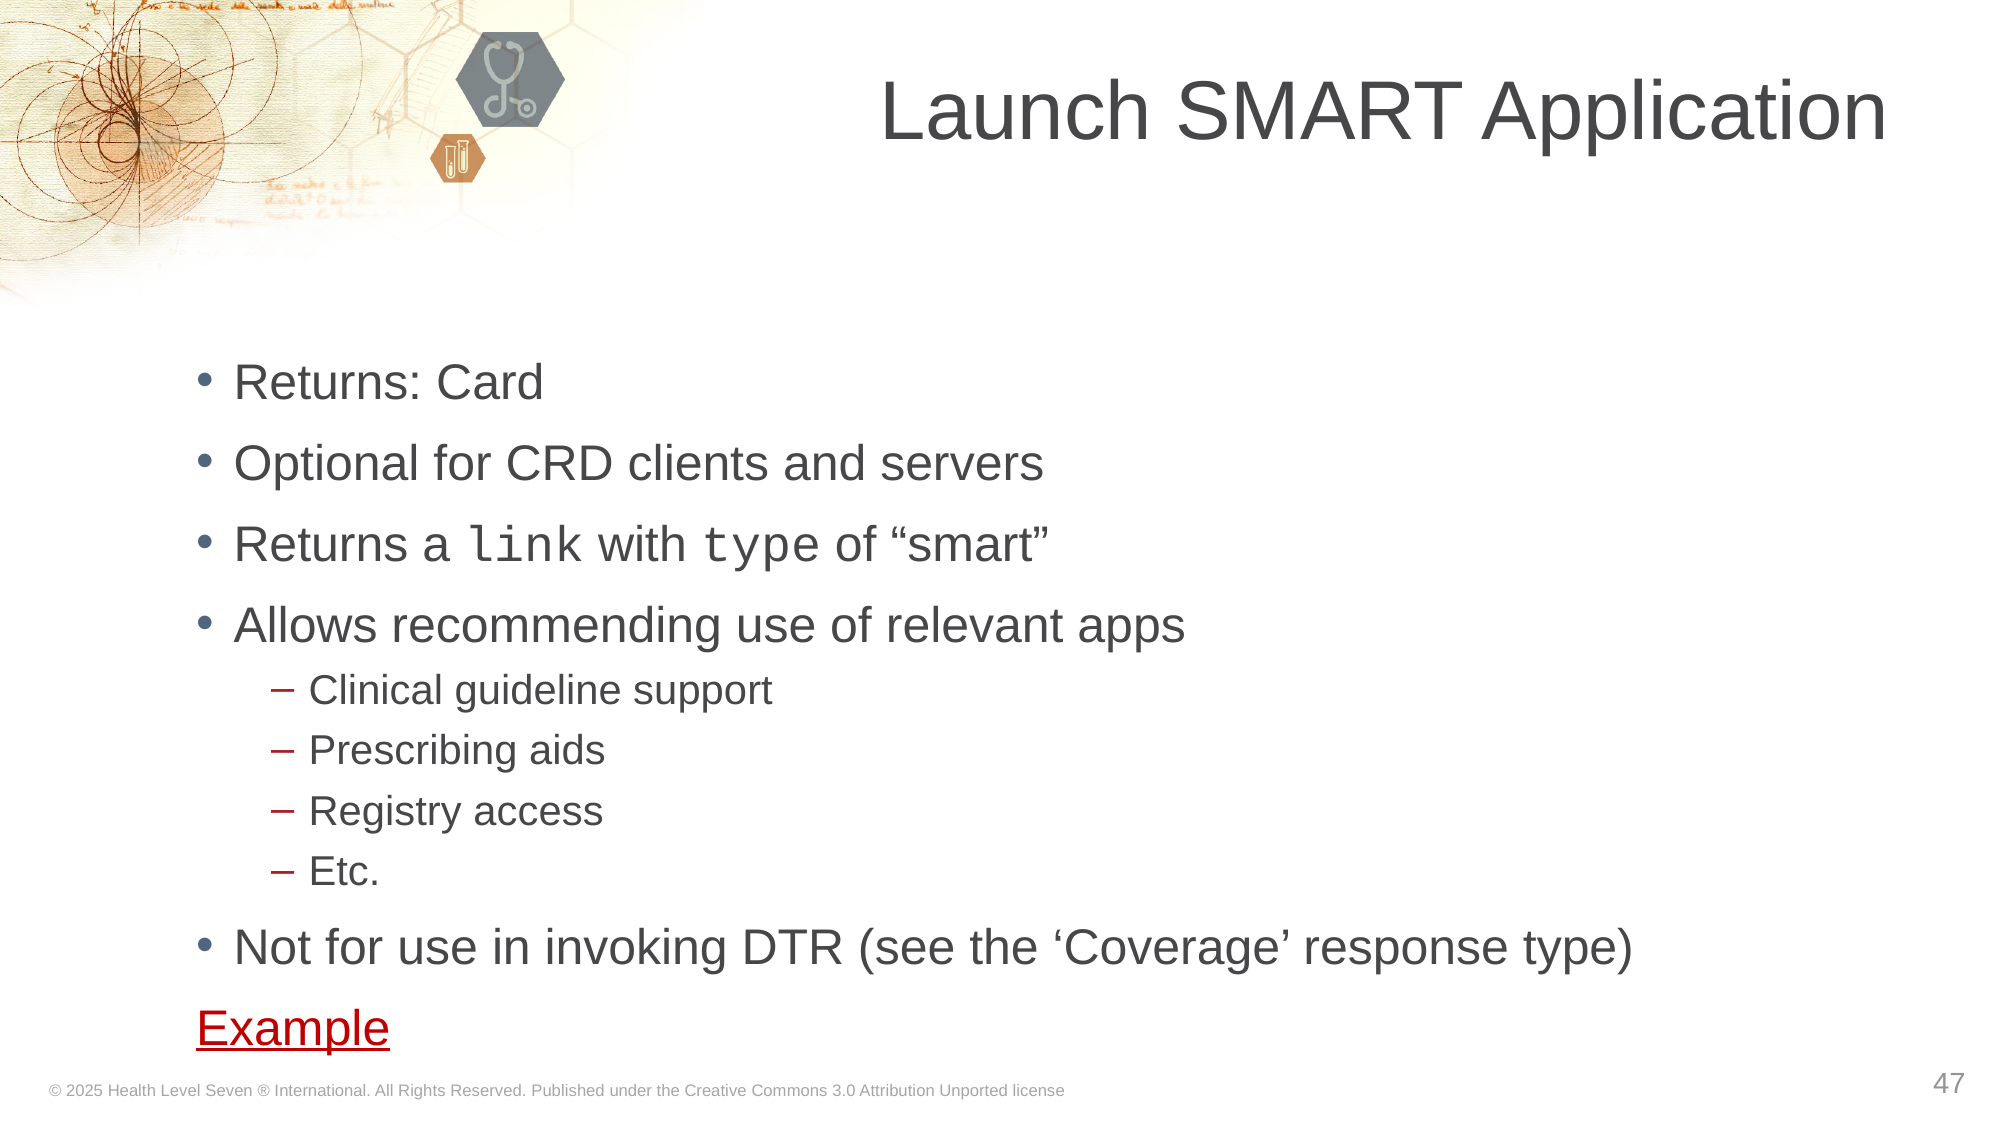

# Launch SMART Application
Returns: Card
Optional for CRD clients and servers
Returns a link with type of “smart”
Allows recommending use of relevant apps
Clinical guideline support
Prescribing aids
Registry access
Etc.
Not for use in invoking DTR (see the ‘Coverage’ response type)
Example

47